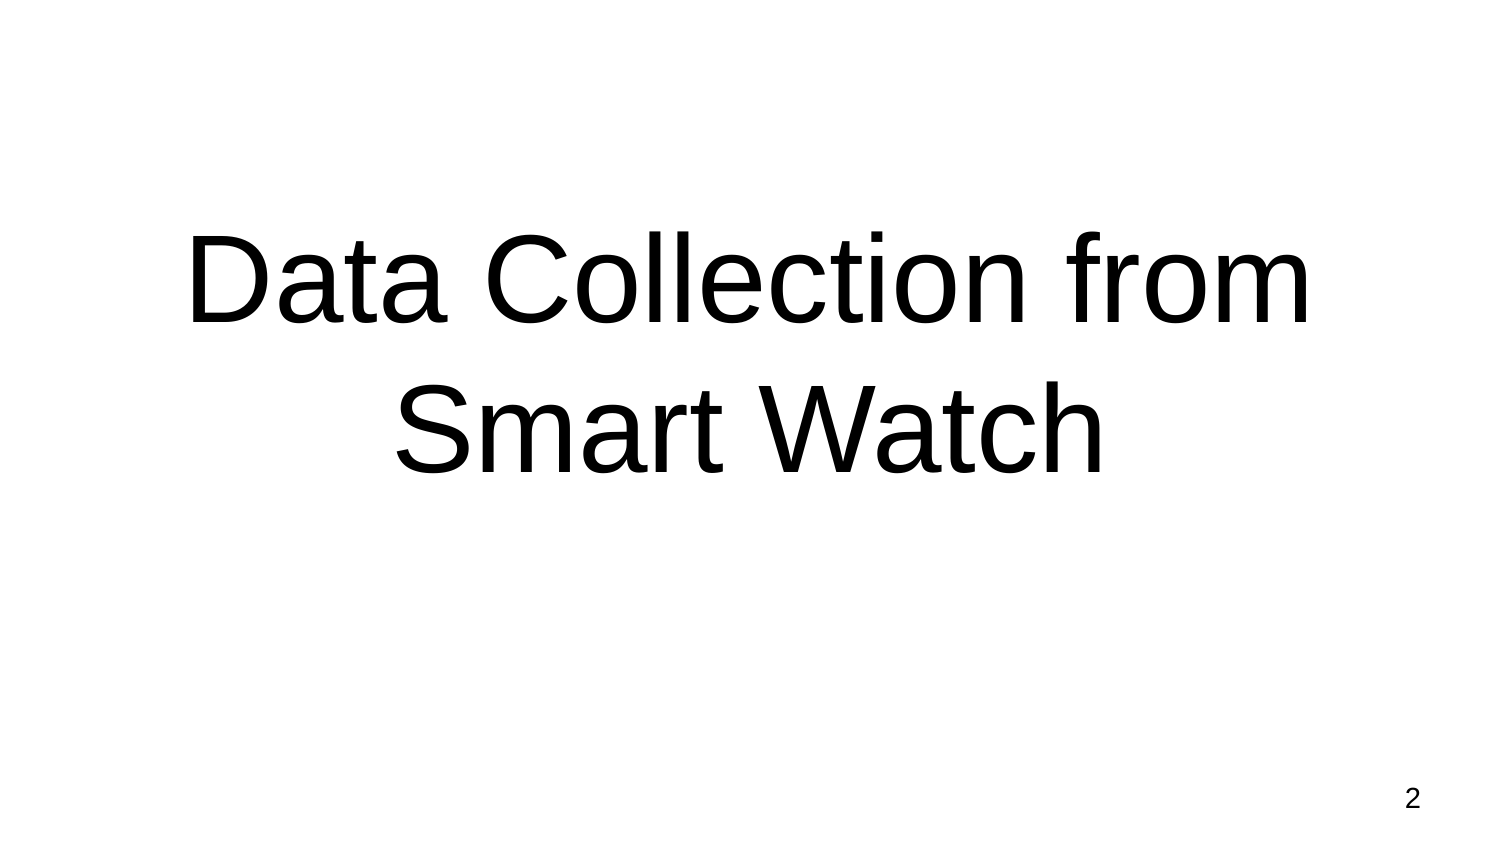

# Data Collection from Smart Watch
2